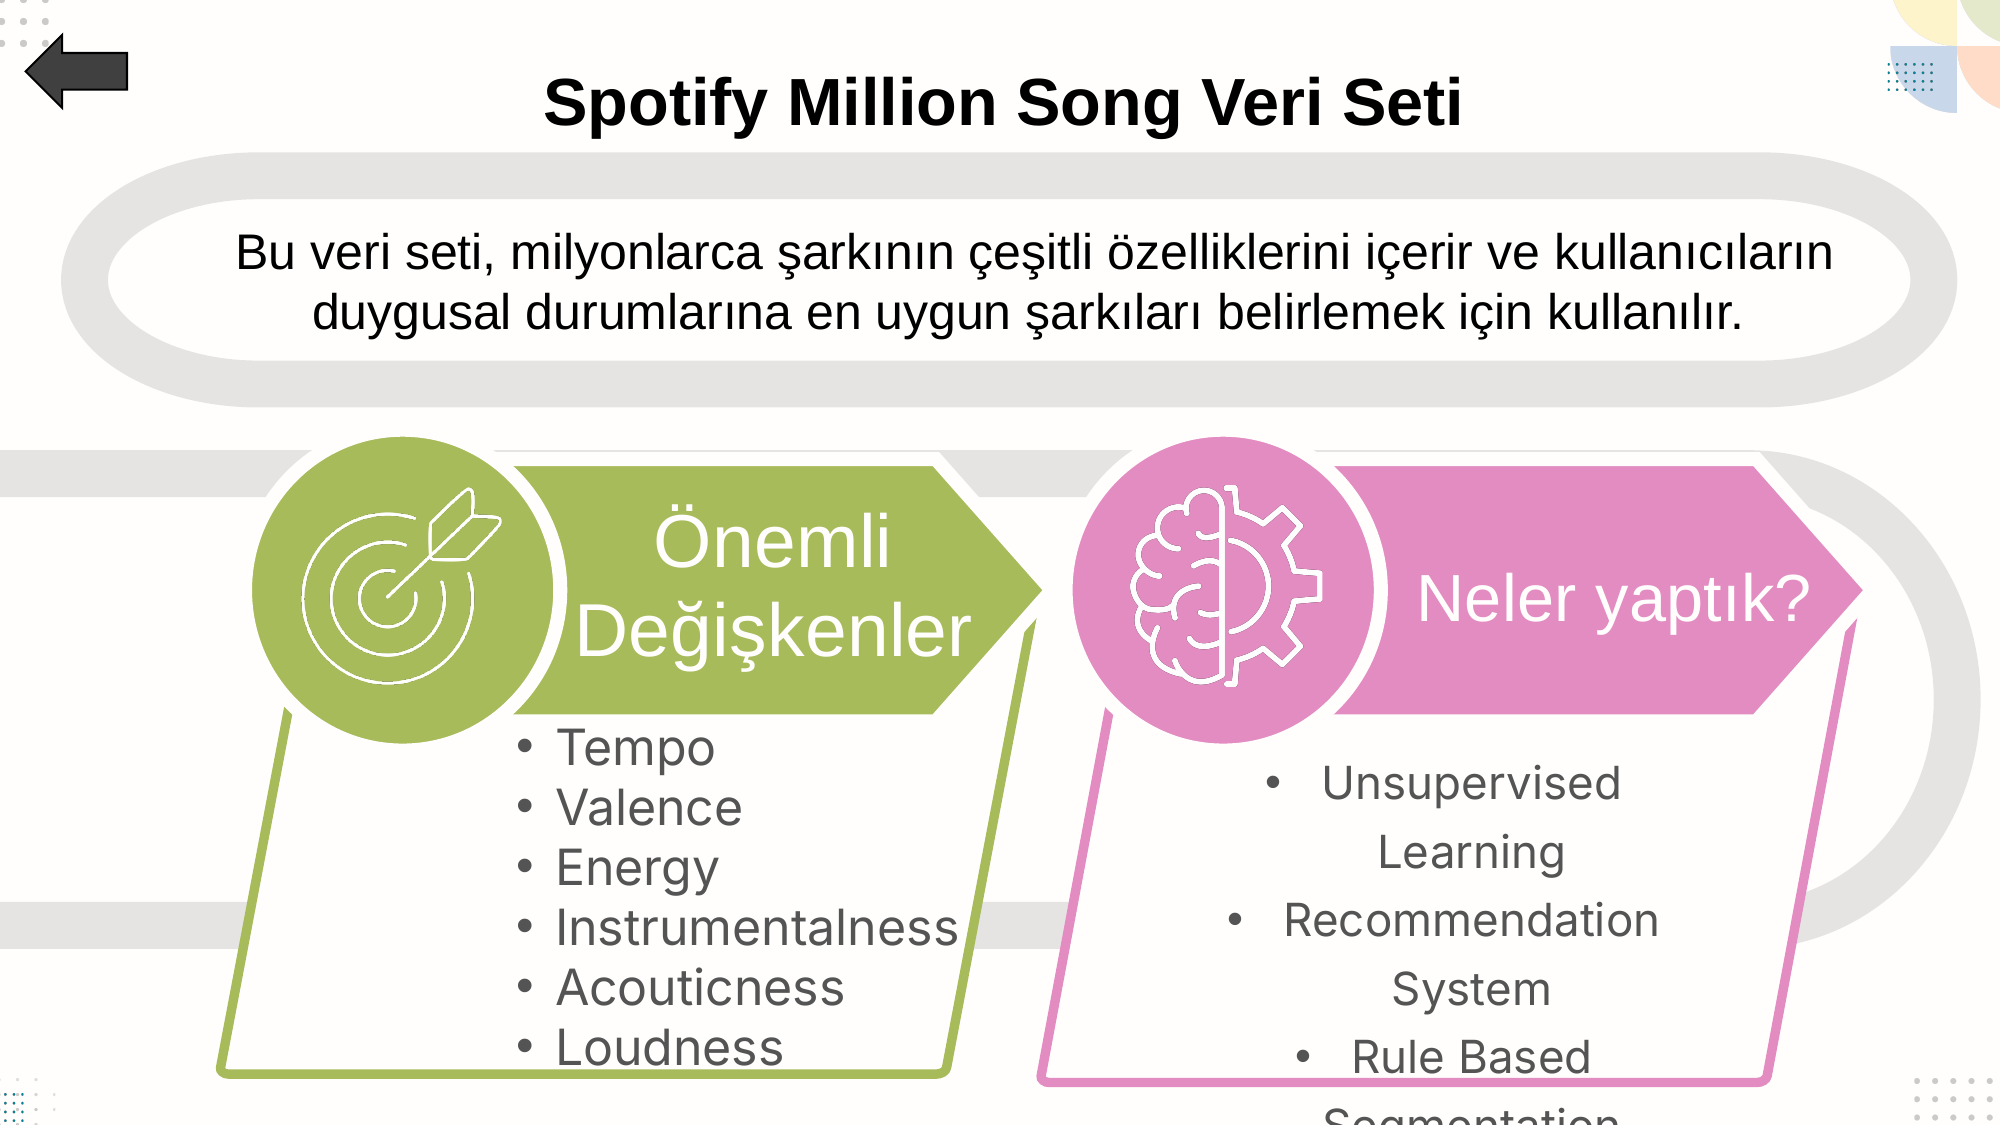

Spotify Million Song Veri Seti

Bu veri seti, milyonlarca şarkının çeşitli özelliklerini içerir ve kullanıcıların duygusal durumlarına en uygun şarkıları belirlemek için kullanılır.

Önemli Değişkenler

03
Neler yaptık?

Tempo
Valence
Energy
Instrumentalness
Acouticness
Loudness

Unsupervised Learning
Recommendation System
Rule Based Segmentation
K-means
PCA